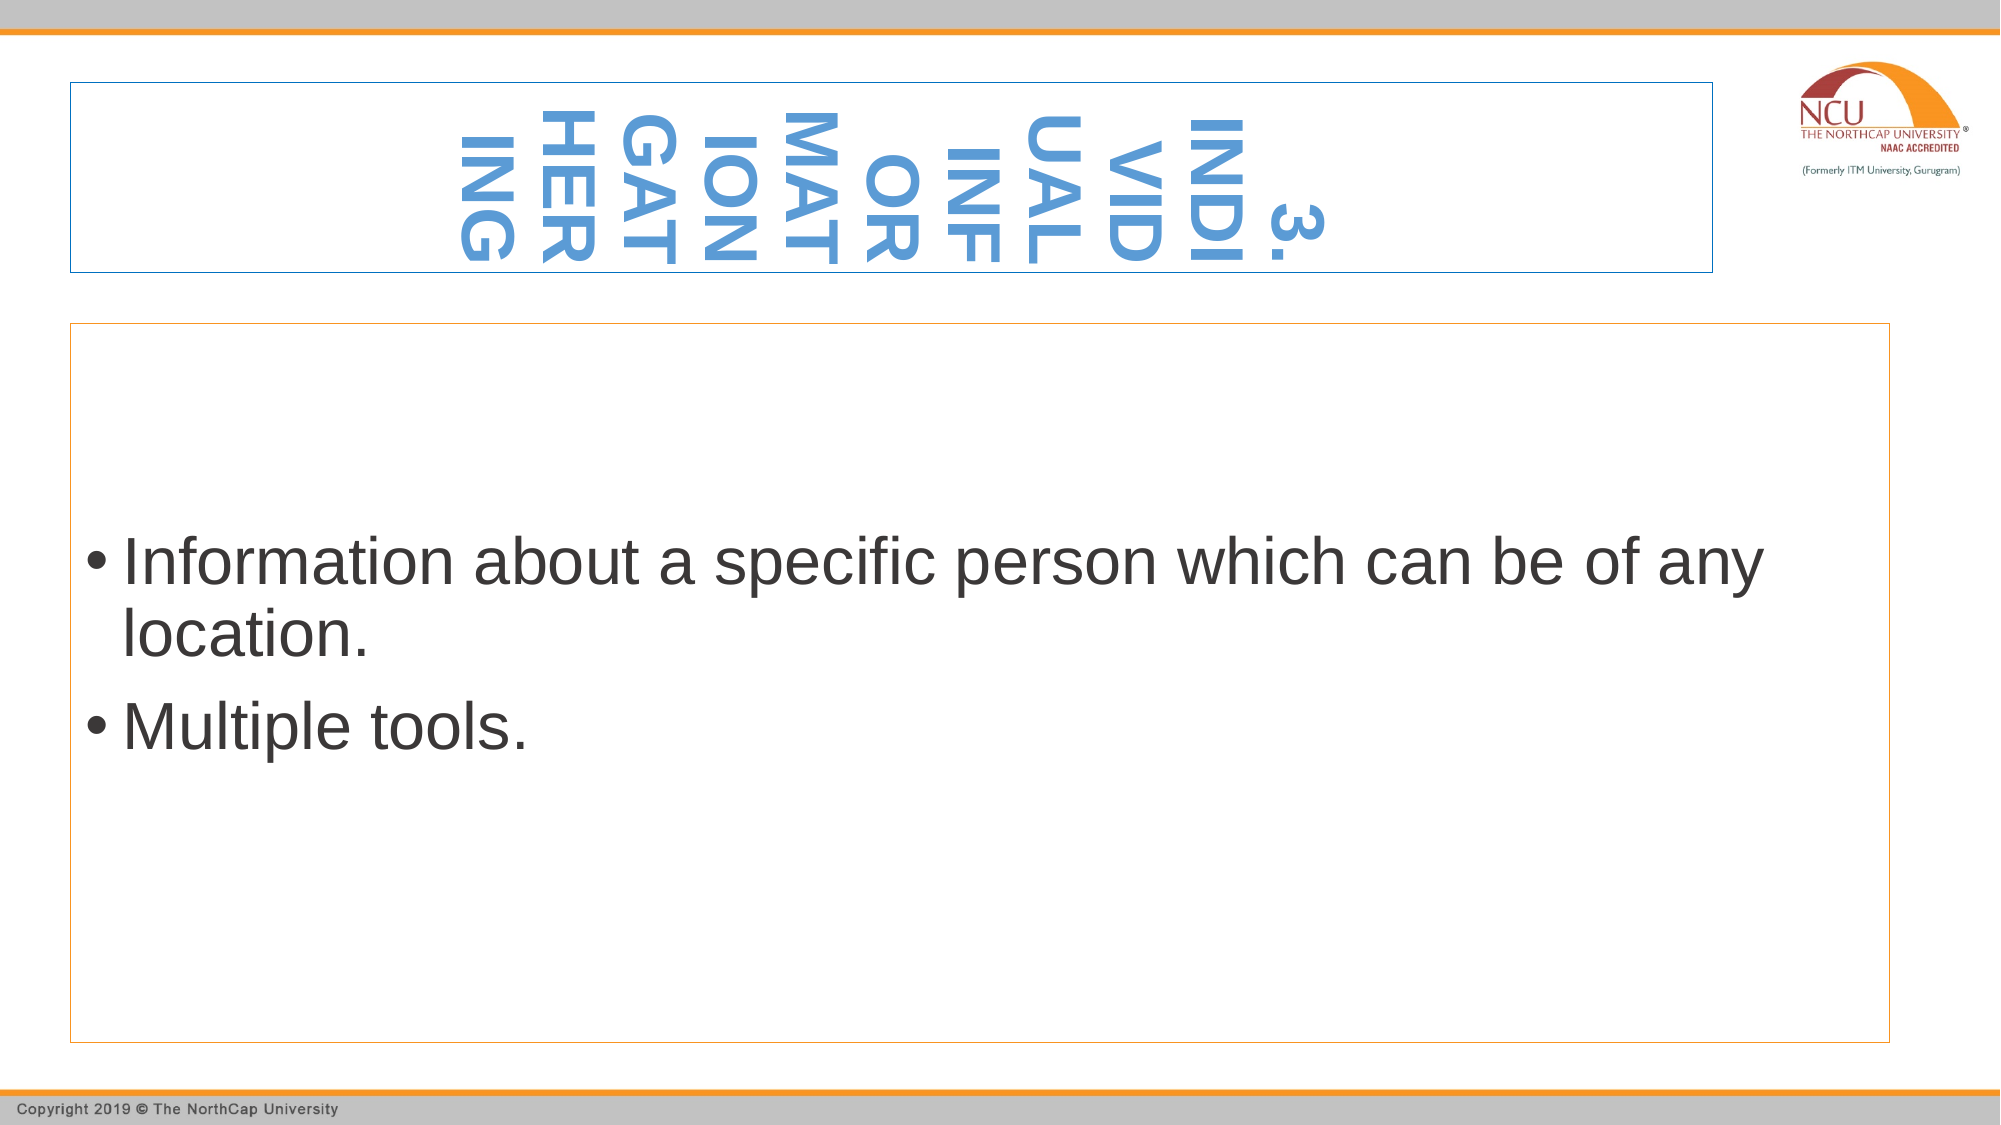

# 3. INDIVIDUAL INFORMATION GATHERING
Information about a specific person which can be of any location.
Multiple tools.